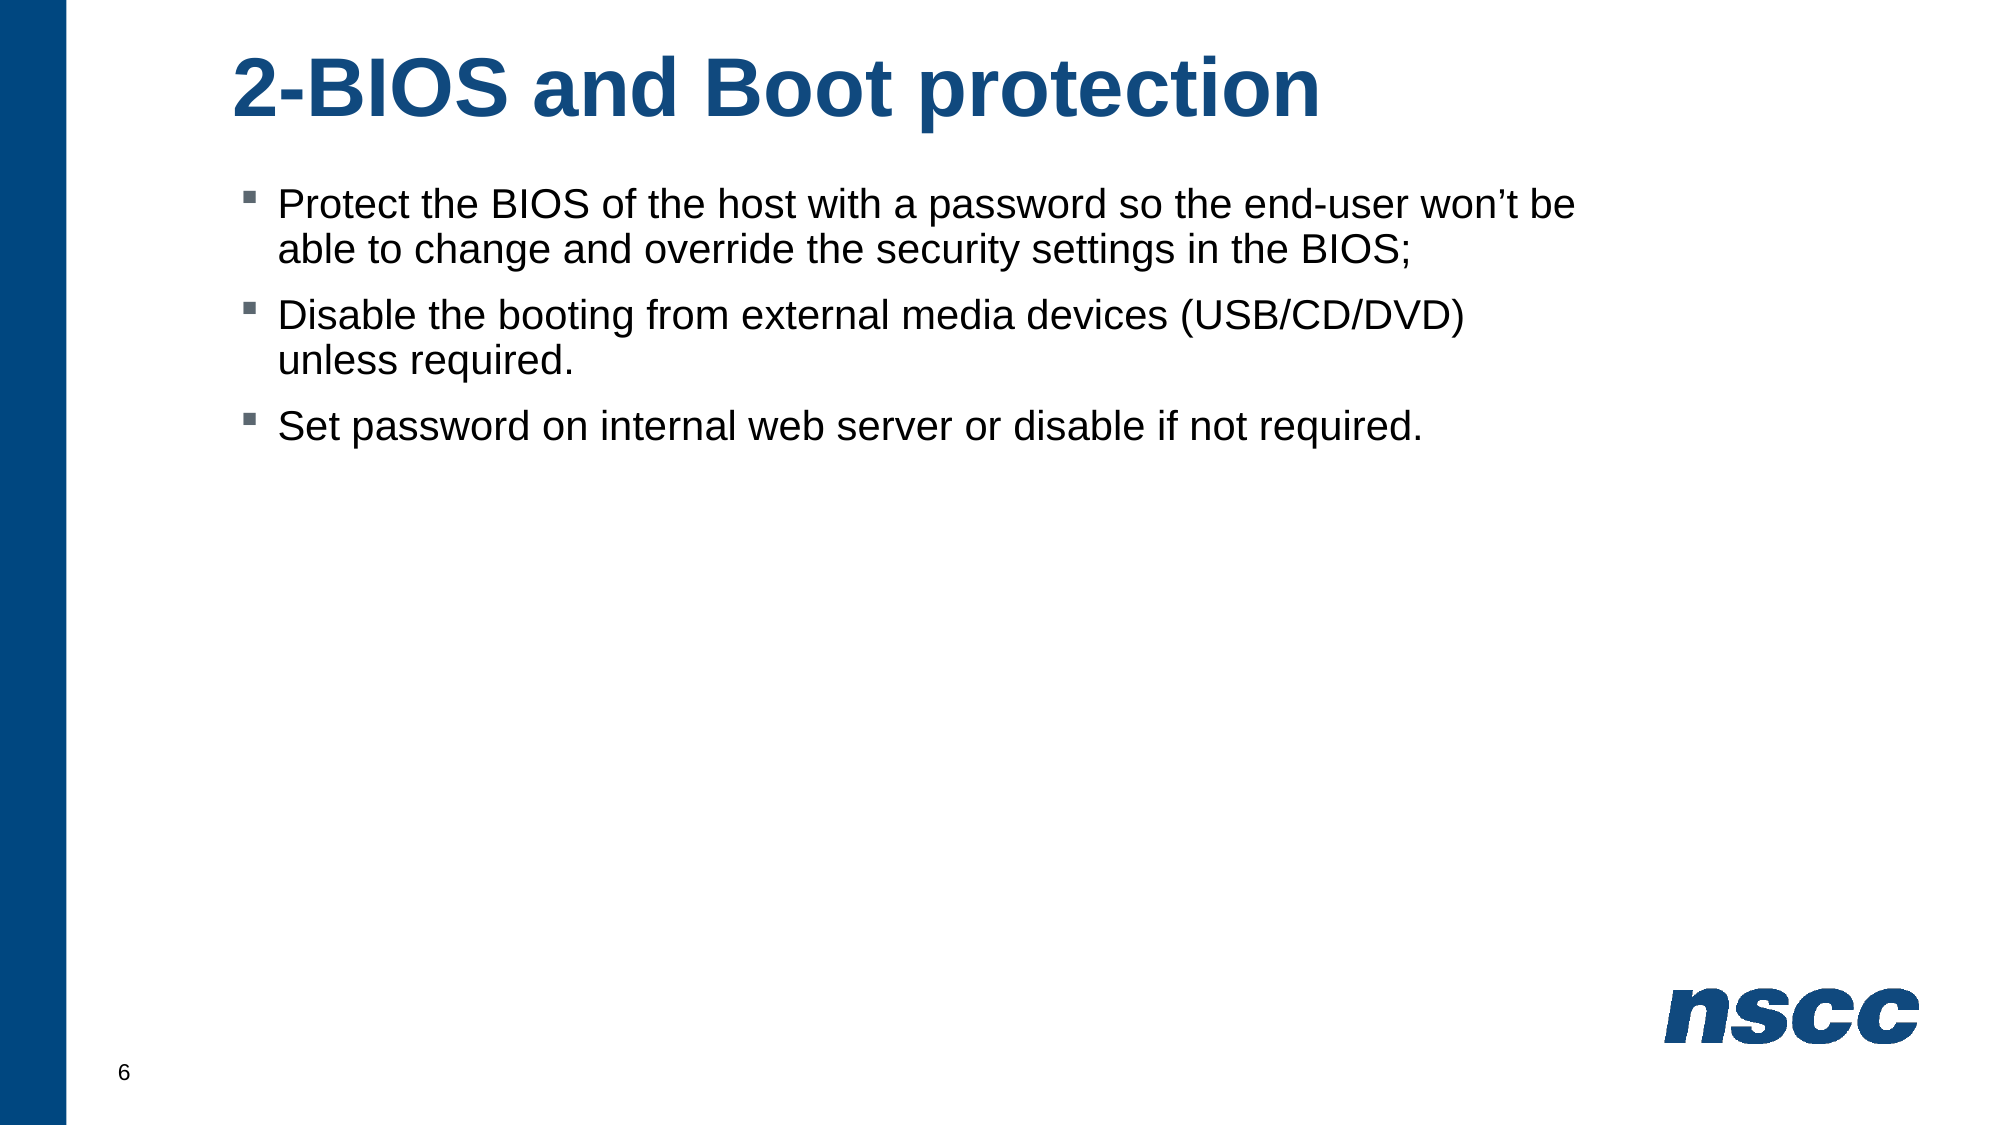

# 2-BIOS and Boot protection
Protect the BIOS of the host with a password so the end-user won’t be able to change and override the security settings in the BIOS;
Disable the booting from external media devices (USB/CD/DVD) unless required.
Set password on internal web server or disable if not required.
6